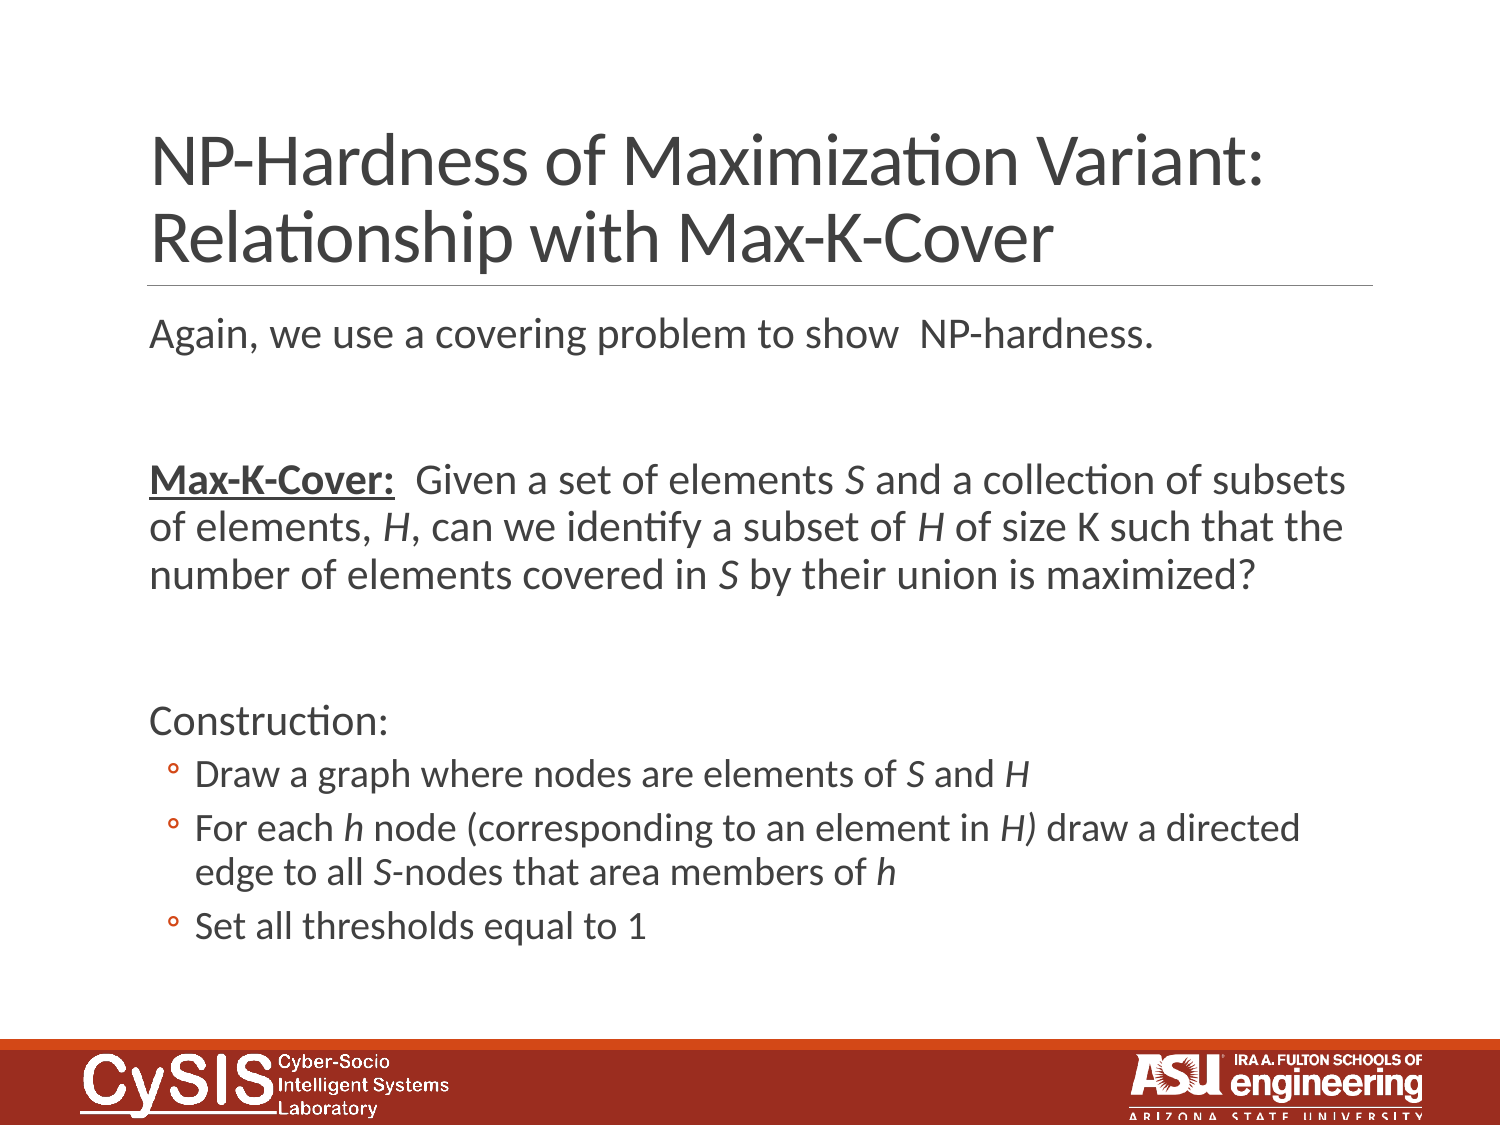

# NP-Hardness of Maximization Variant: Relationship with Max-K-Cover
Again, we use a covering problem to show  NP-hardness.

Max-K-Cover:  Given a set of elements S and a collection of subsets of elements, H, can we identify a subset of H of size K such that the number of elements covered in S by their union is maximized?

Construction:
Draw a graph where nodes are elements of S and H
For each h node (corresponding to an element in H) draw a directed edge to all S-nodes that area members of h
Set all thresholds equal to 1